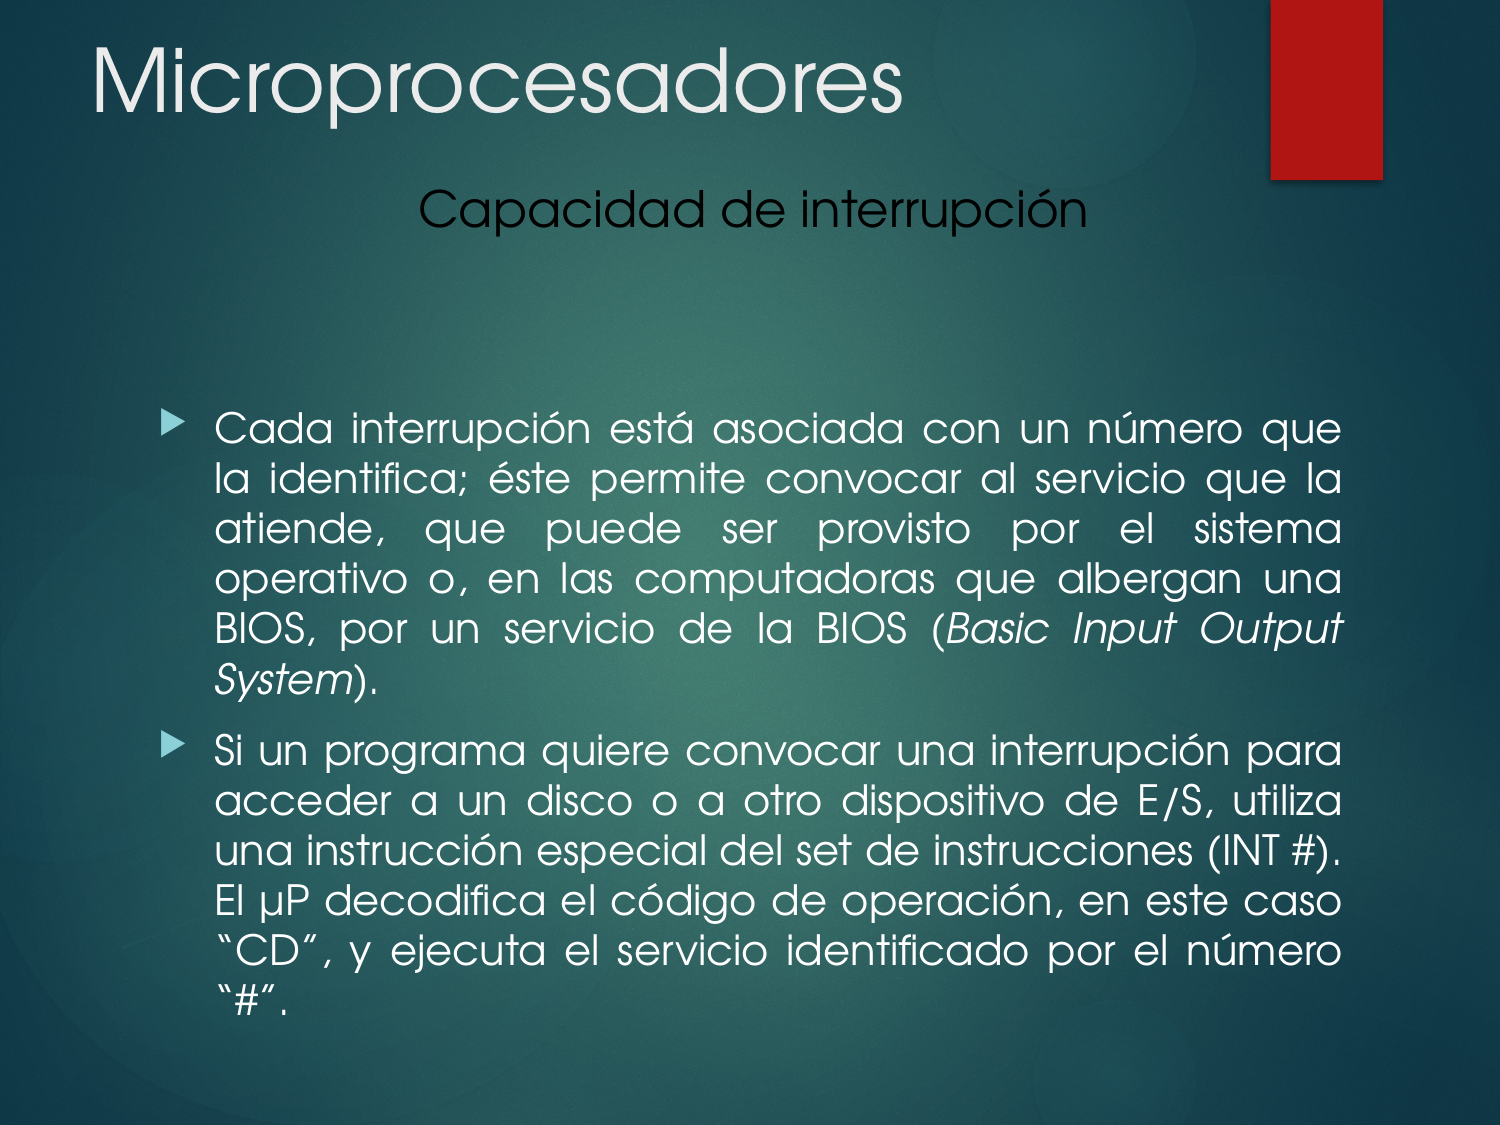

# Microprocesadores
Capacidad de interrupción
Cada interrupción está asociada con un número que la identifica; éste permite convocar al servicio que la atiende, que puede ser provisto por el sistema operativo o, en las computadoras que albergan una BIOS, por un servicio de la BIOS (Basic Input Output System).
Si un programa quiere convocar una interrupción para acceder a un disco o a otro dispositivo de E/S, utiliza una instrucción especial del set de instrucciones (INT #). El μP decodifica el código de operación, en este caso “CD”, y ejecuta el servicio identificado por el número “#”.